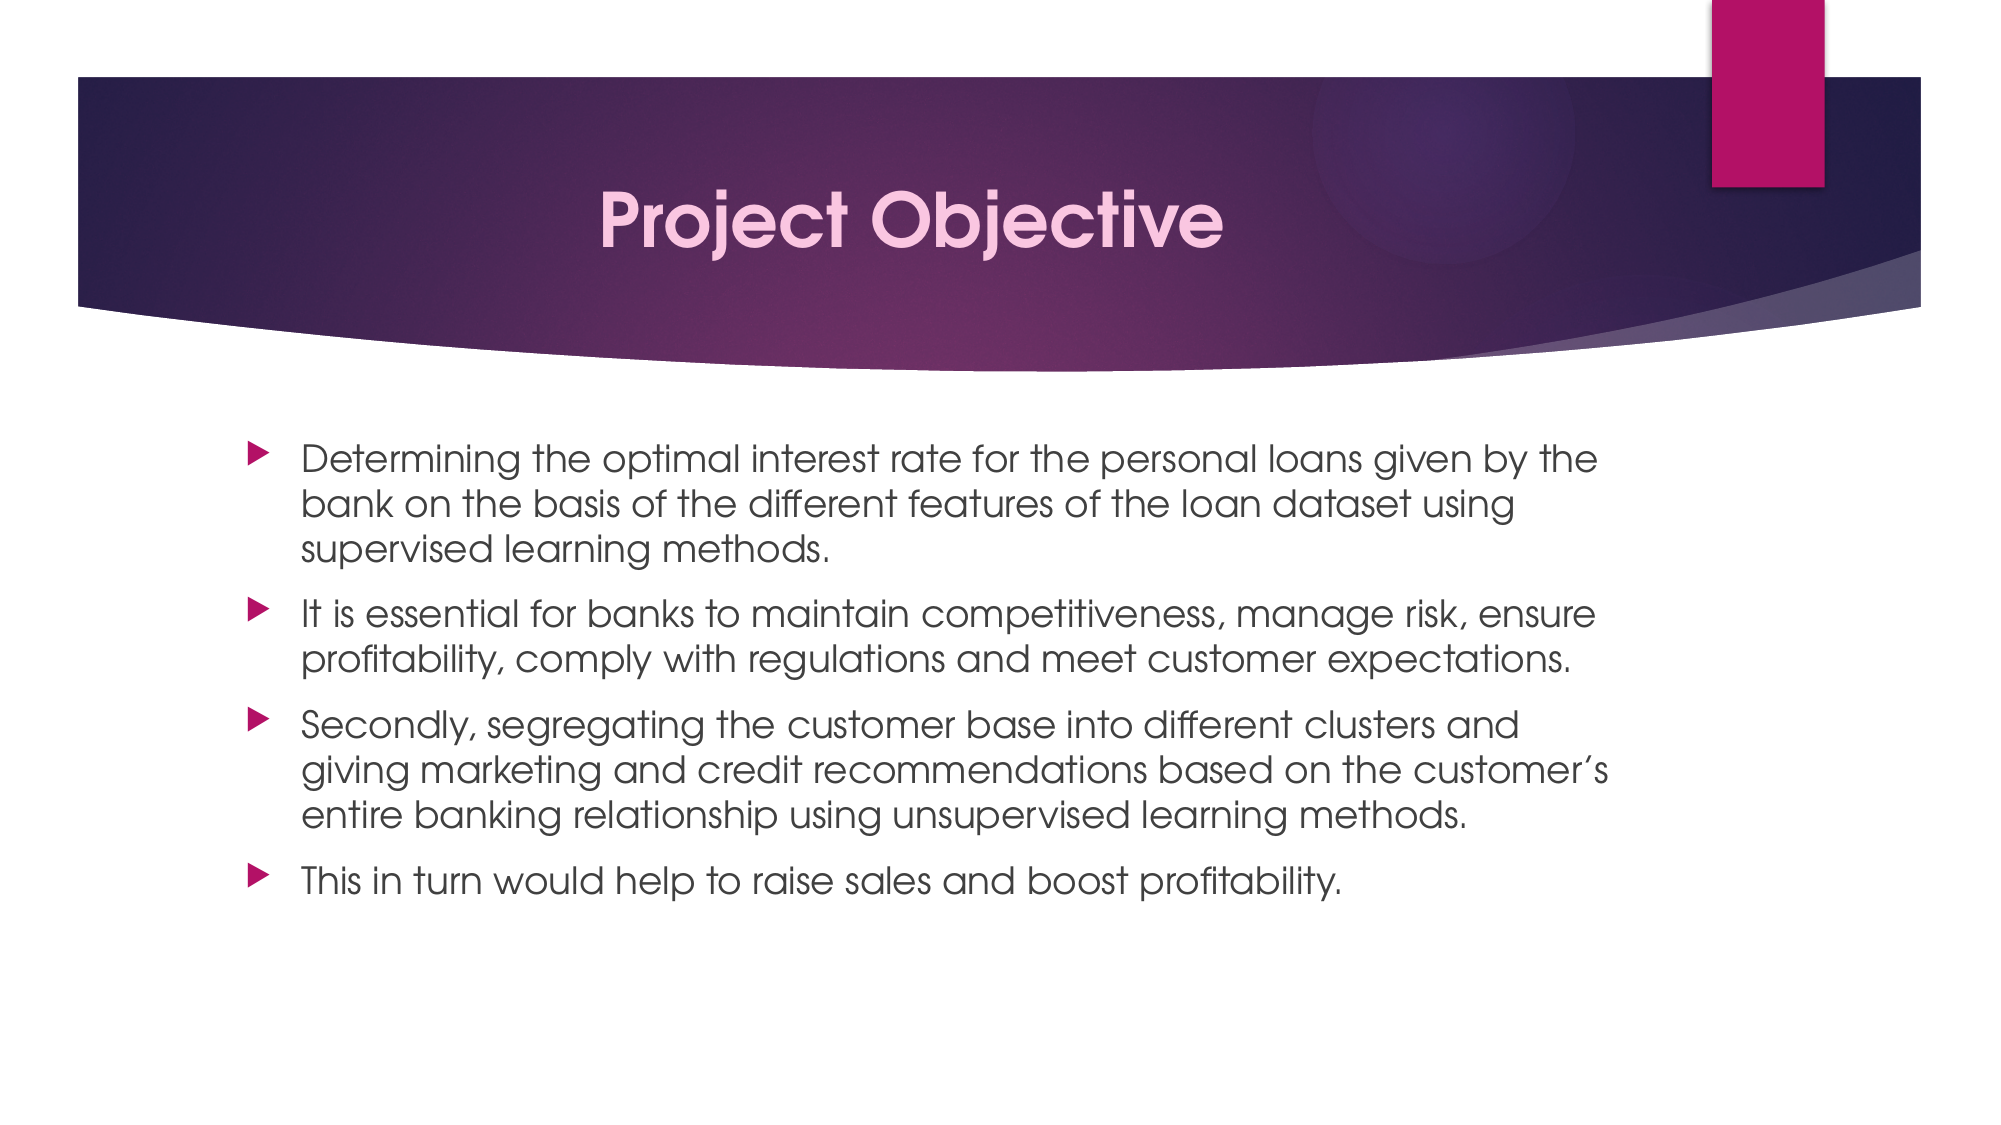

# Project Objective
Determining the optimal interest rate for the personal loans given by the bank on the basis of the different features of the loan dataset using supervised learning methods.
It is essential for banks to maintain competitiveness, manage risk, ensure profitability, comply with regulations and meet customer expectations.
Secondly, segregating the customer base into different clusters and giving marketing and credit recommendations based on the customer’s entire banking relationship using unsupervised learning methods.
This in turn would help to raise sales and boost profitability.